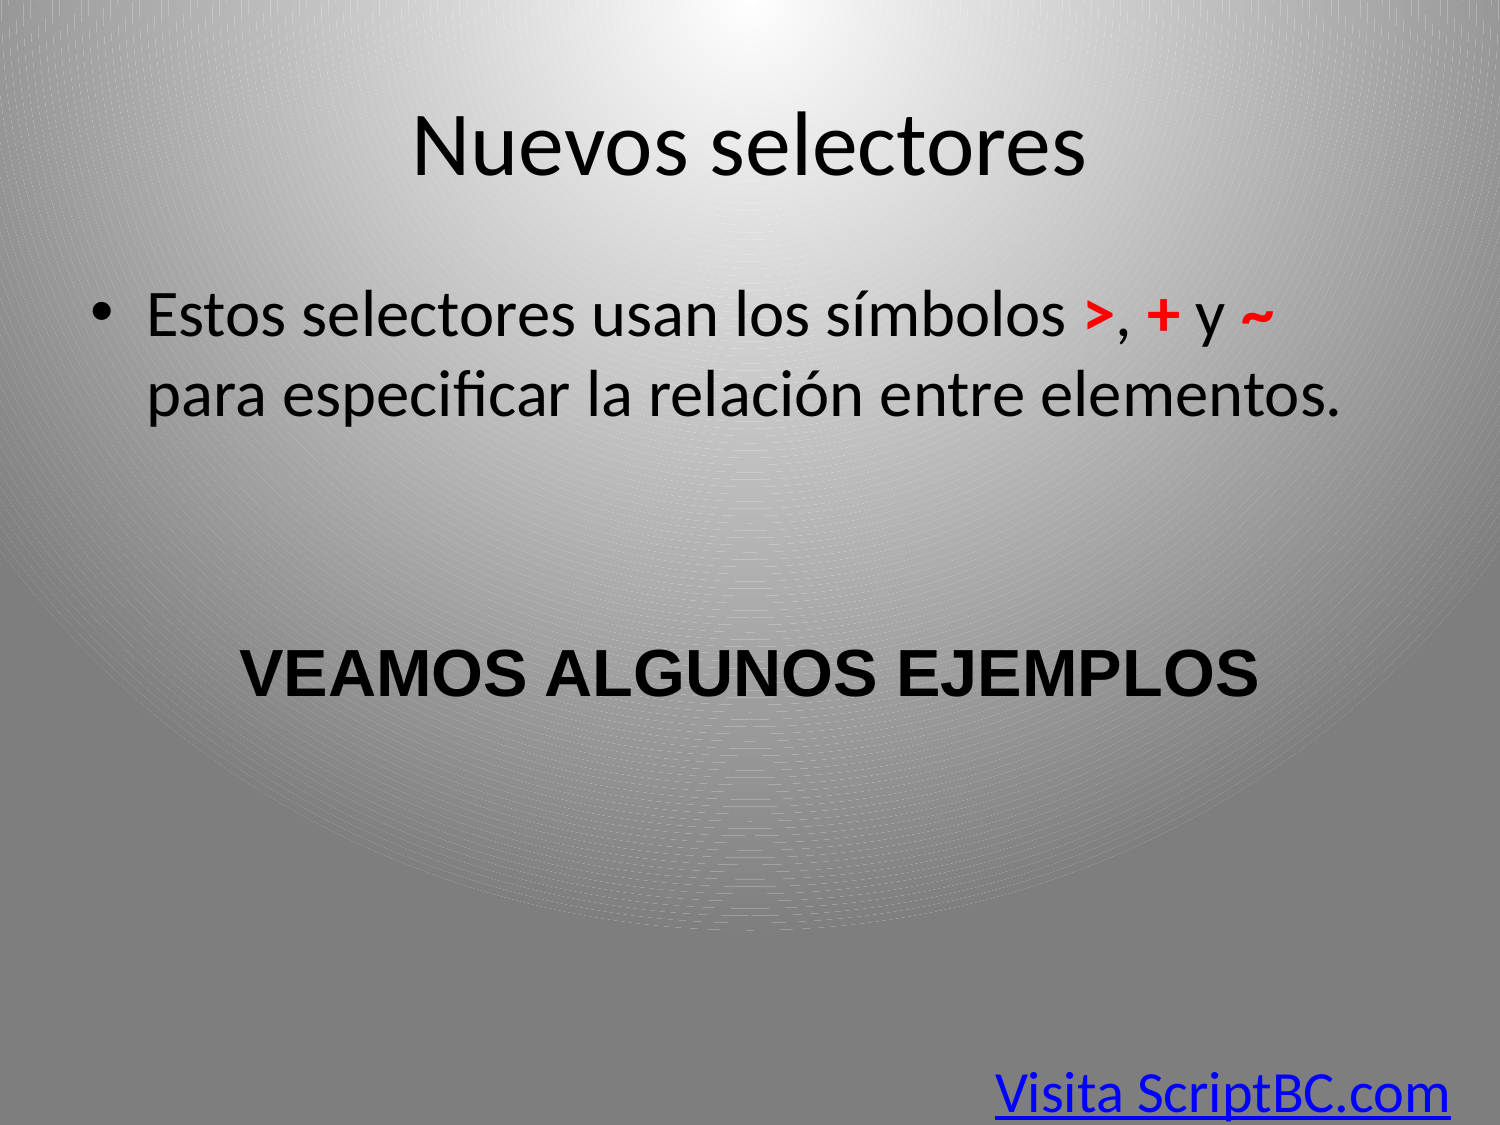

# Nuevos selectores
Estos selectores usan los símbolos >, + y ~ para especificar la relación entre elementos.

VEAMOS ALGUNOS EJEMPLOS
Visita ScriptBC.com